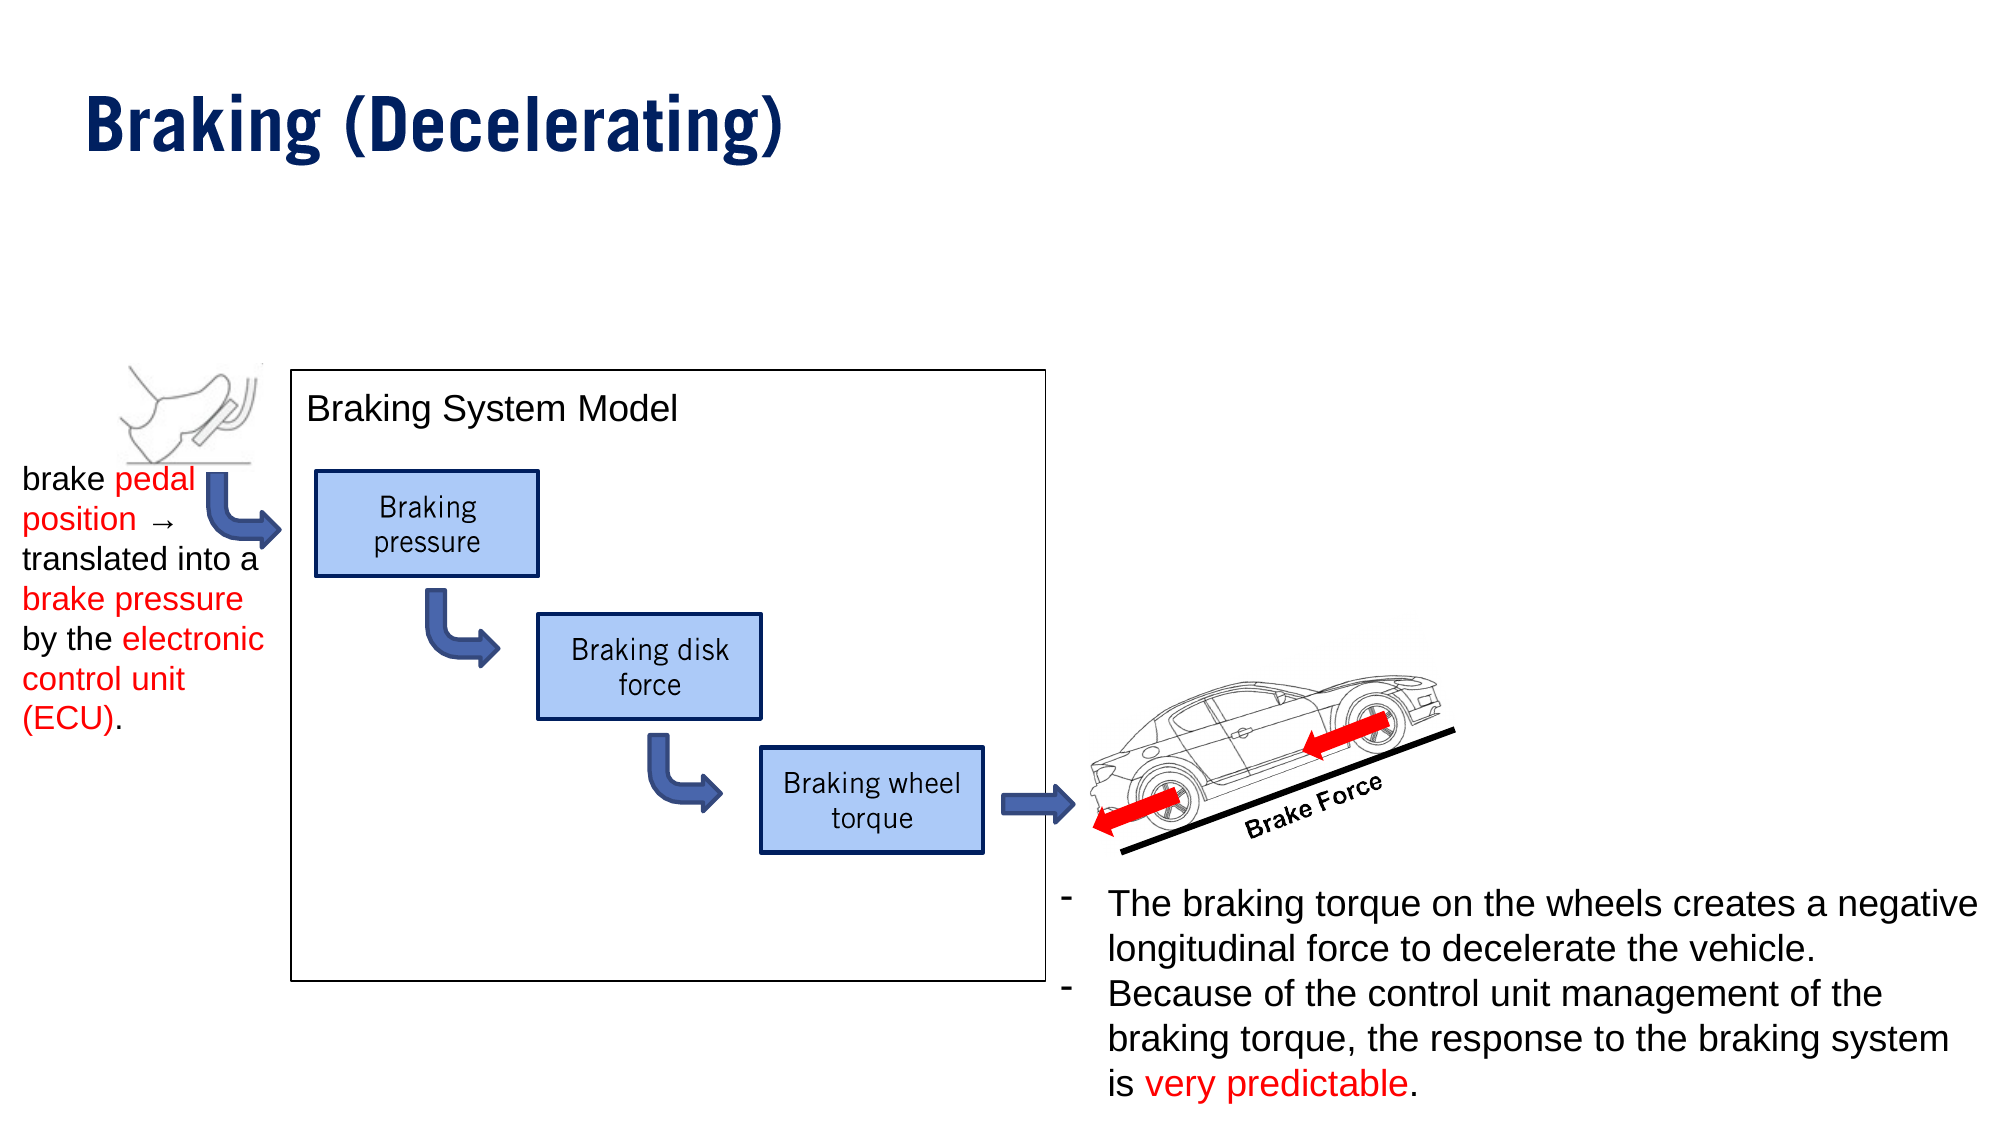

Braking System Model
brake pedal position → translated into a brake pressure by the electronic control unit (ECU).

The braking torque on the wheels creates a negative longitudinal force to decelerate the vehicle.
Because of the control unit management of the braking torque, the response to the braking system is very predictable.